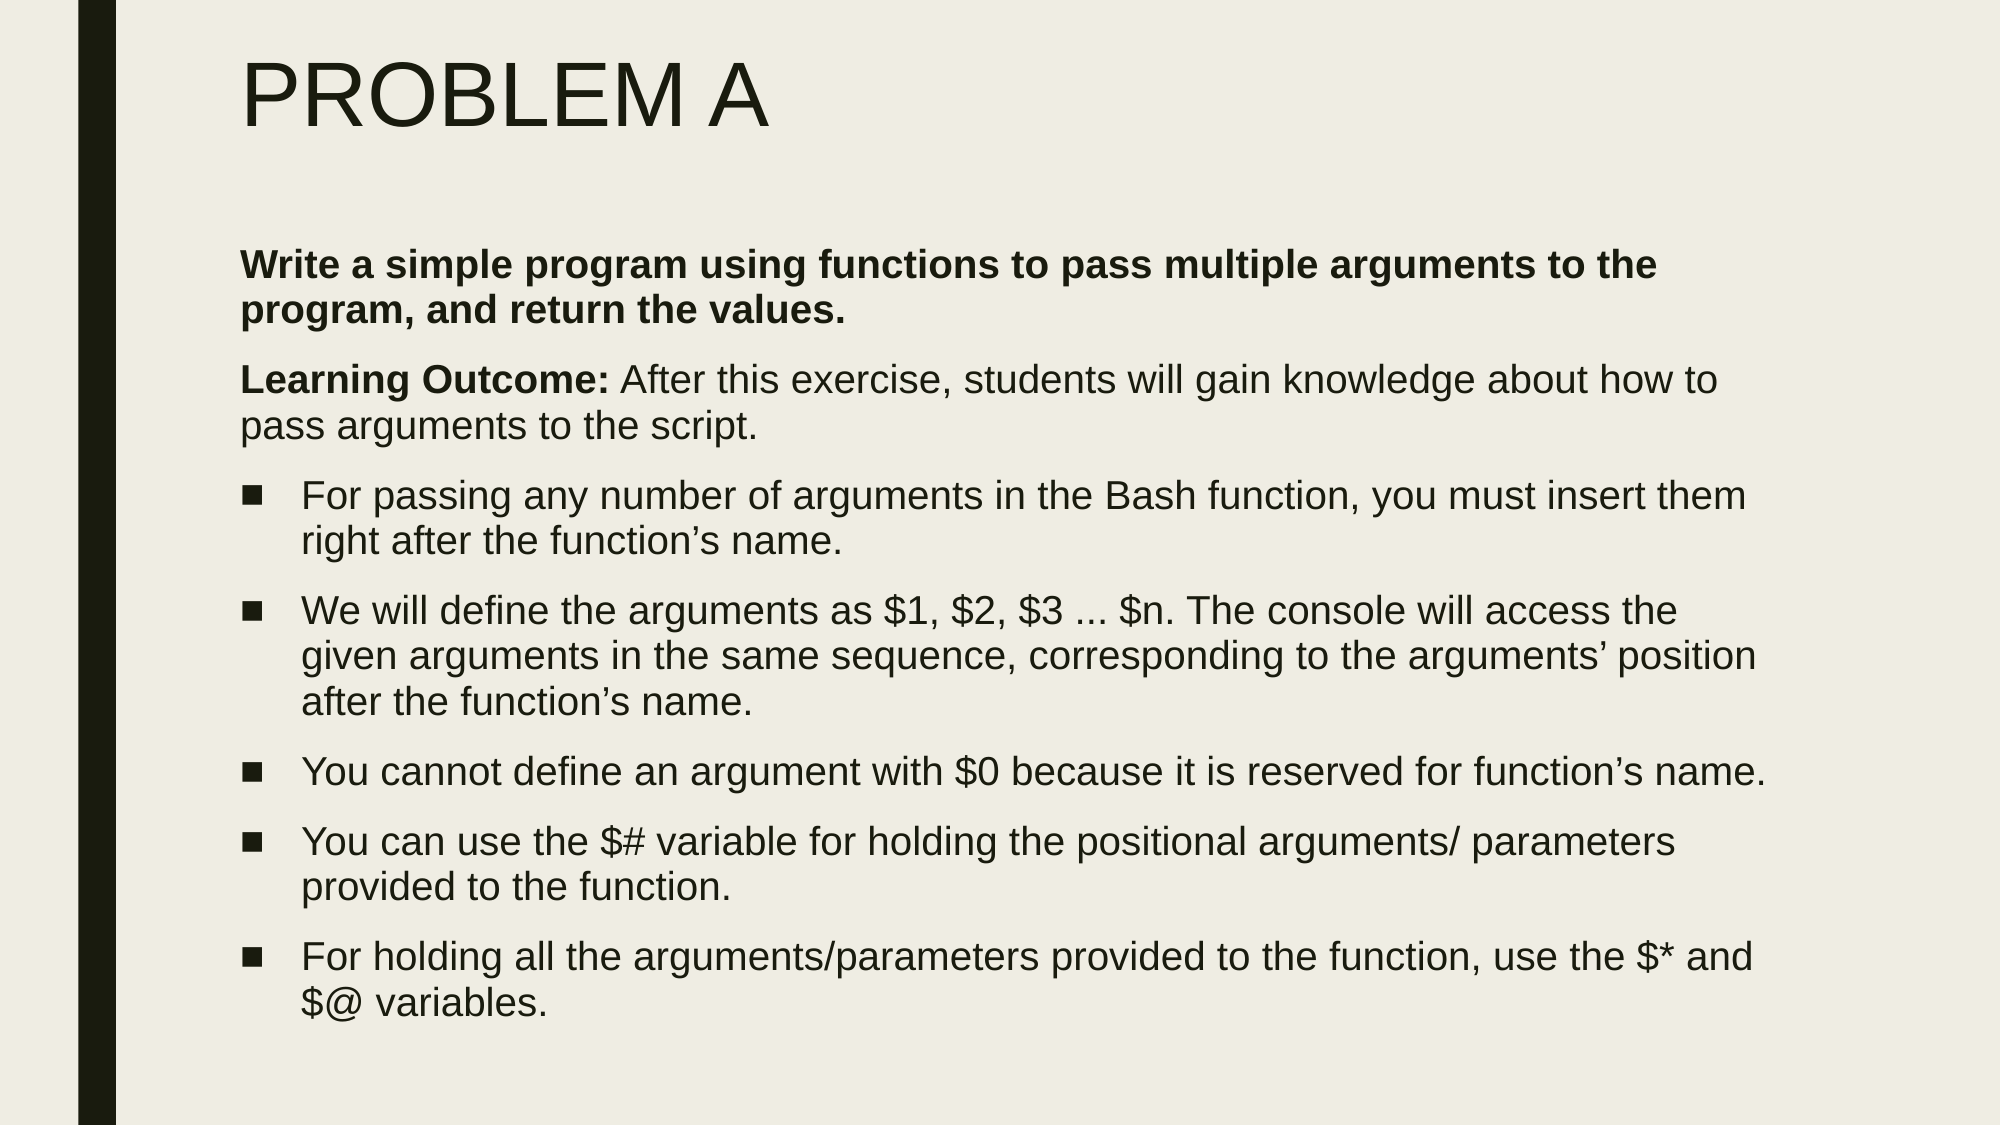

# PROBLEM A
Write a simple program using functions to pass multiple arguments to the program, and return the values.
Learning Outcome: After this exercise, students will gain knowledge about how to pass arguments to the script.
For passing any number of arguments in the Bash function, you must insert them right after the function’s name.
We will define the arguments as $1, $2, $3 ... $n. The console will access the given arguments in the same sequence, corresponding to the arguments’ position after the function’s name.
You cannot define an argument with $0 because it is reserved for function’s name.
You can use the $# variable for holding the positional arguments/ parameters provided to the function.
For holding all the arguments/parameters provided to the function, use the $* and $@ variables.